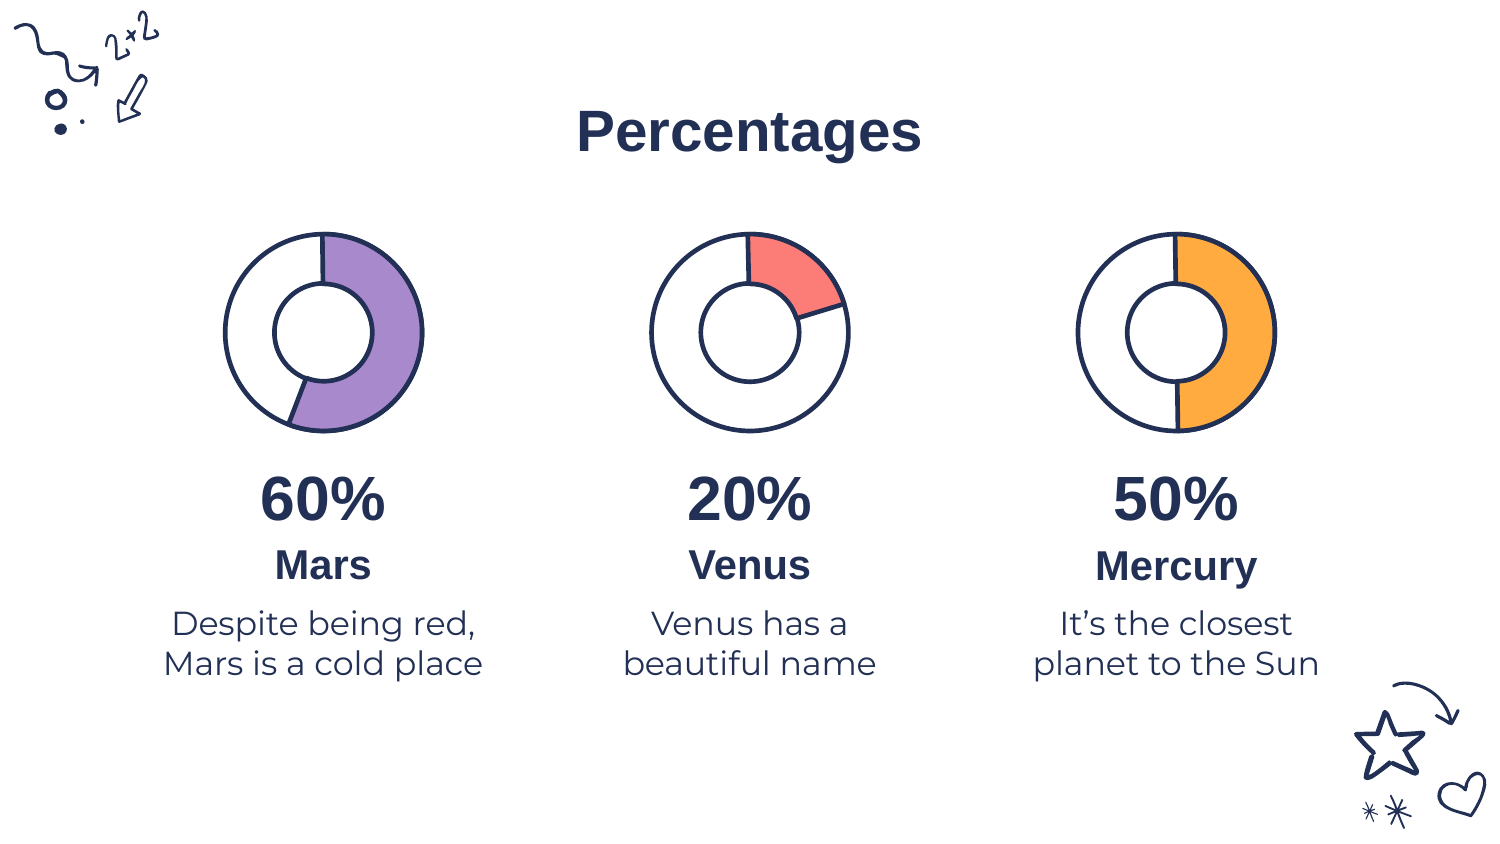

# Percentages

60%
20%
50%
Mars
Venus
Mercury
Despite being red, Mars is a cold place
Venus has a beautiful name
It’s the closest planet to the Sun